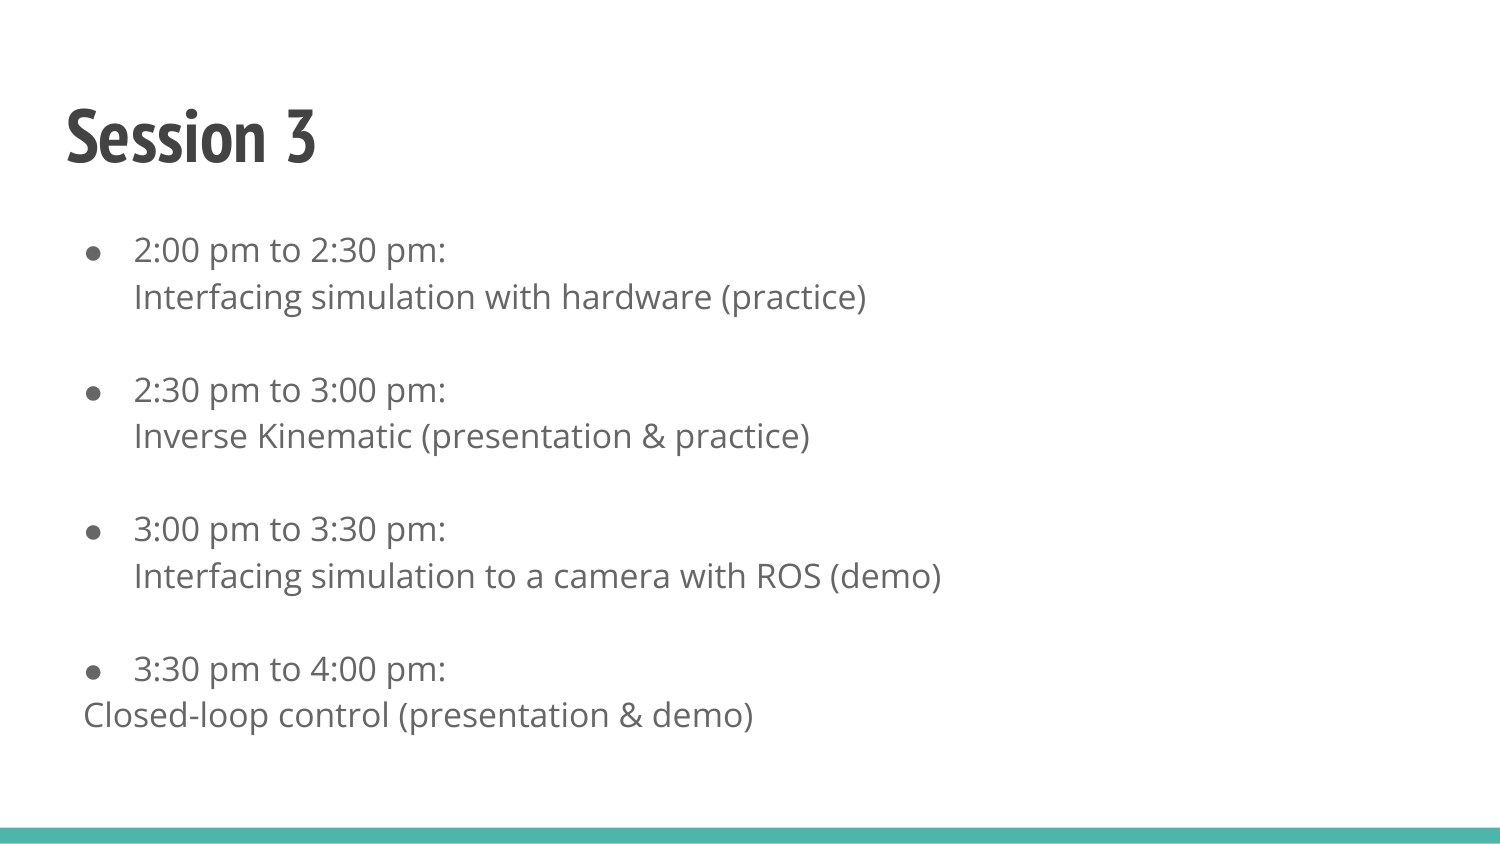

# Session 3
2:00 pm to 2:30 pm:
Interfacing simulation with hardware (practice)

2:30 pm to 3:00 pm:
Inverse Kinematic (presentation & practice)

3:00 pm to 3:30 pm:
Interfacing simulation to a camera with ROS (demo)

3:30 pm to 4:00 pm:
Closed-loop control (presentation & demo)